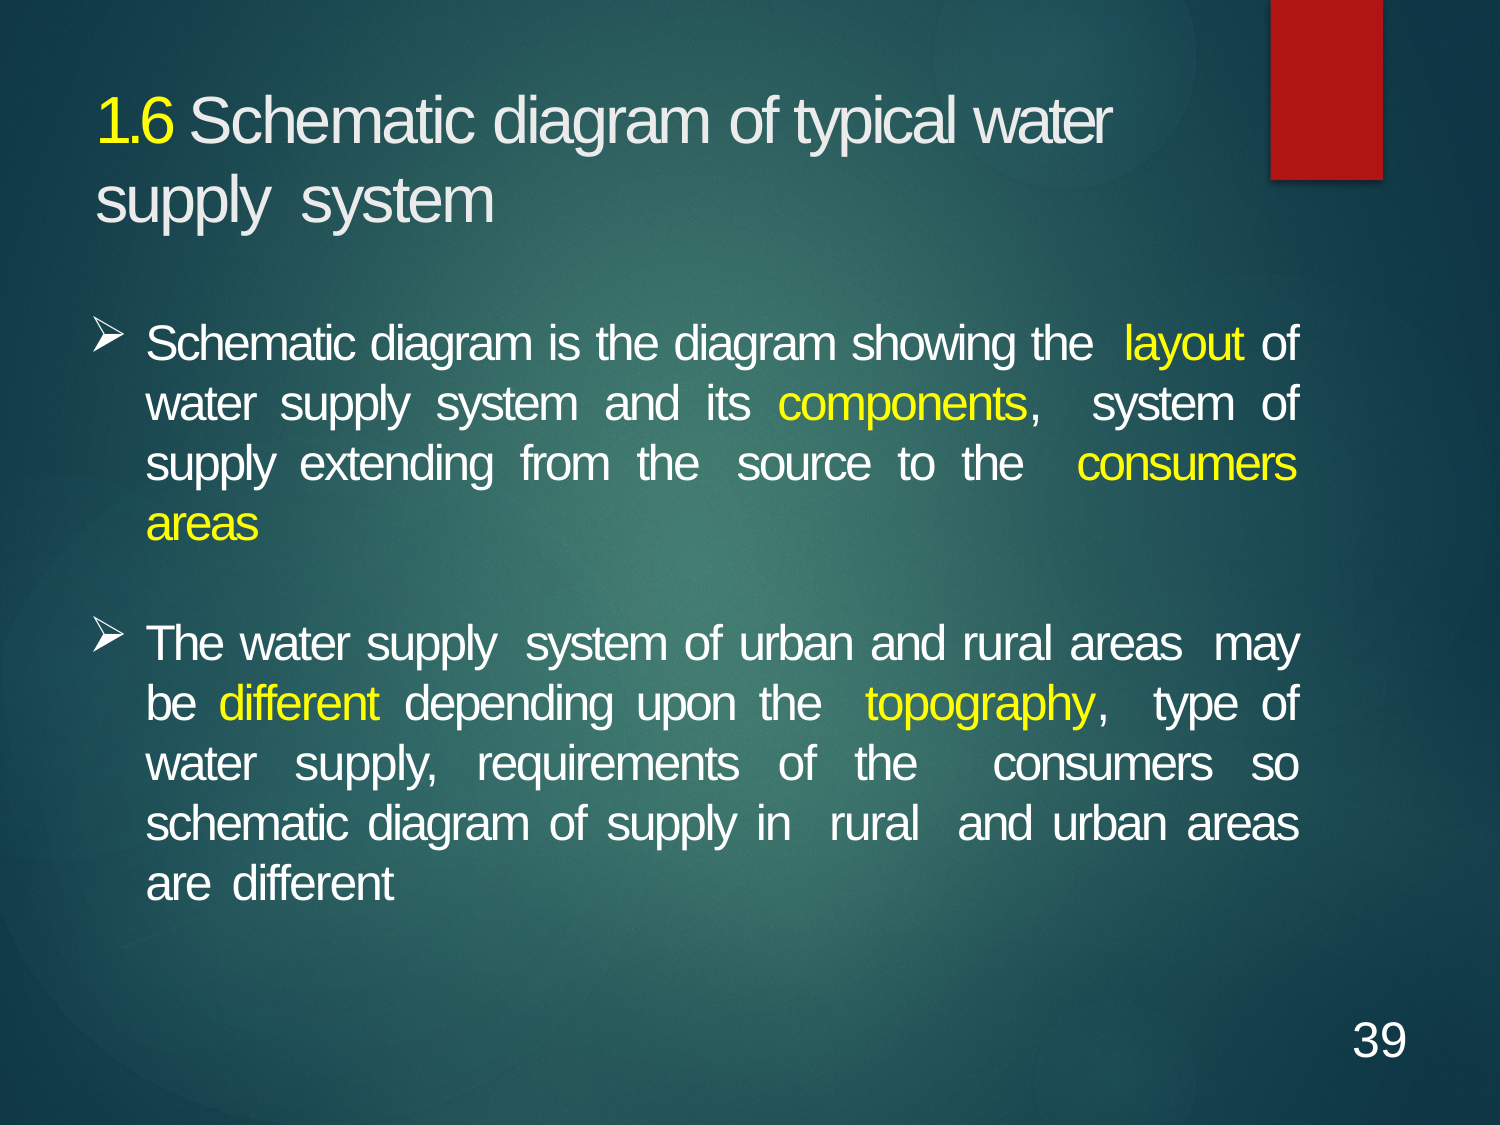

# 1.6 Schematic diagram of typical water supply  system
Schematic diagram is the diagram showing the  layout of water supply system and its components,  system of supply extending from the source to the  consumers areas

The water supply system of urban and rural areas  may be different depending upon the  topography,  type of water supply, requirements of the  consumers so schematic diagram of supply in  rural  and urban areas are different
39